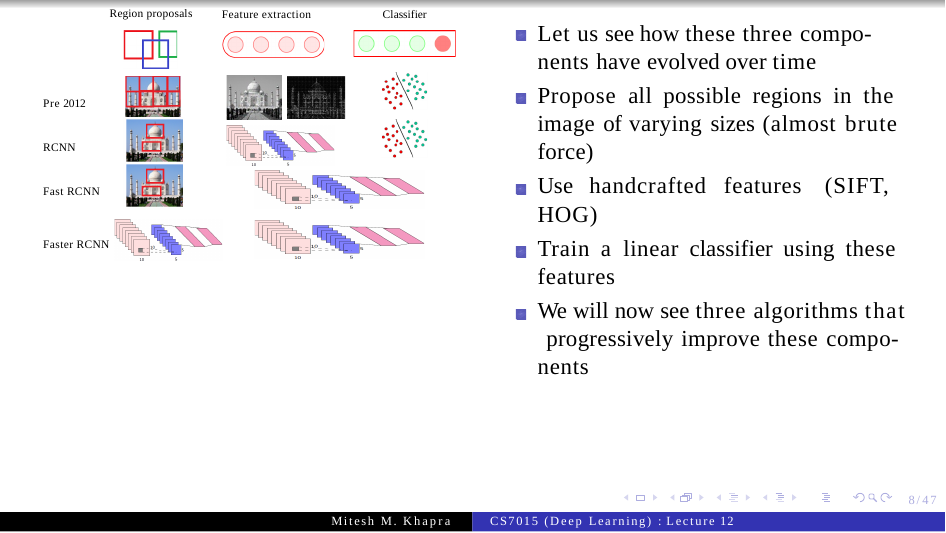

Region proposals
Feature extraction
Classifier
Let us see how these three compo-  nents have evolved over time

Propose all possible regions in the  image of varying sizes (almost brute  force)
Use handcrafted features (SIFT,  HOG)
Train a linear classifier using these  features
We will now see three algorithms that  progressively improve these compo-  nents

Pre 2012

RCNN
Fast RCNN

Faster RCNN

8/47

Mitesh M. Khapra
CS7015 (Deep Learning) : Lecture 12